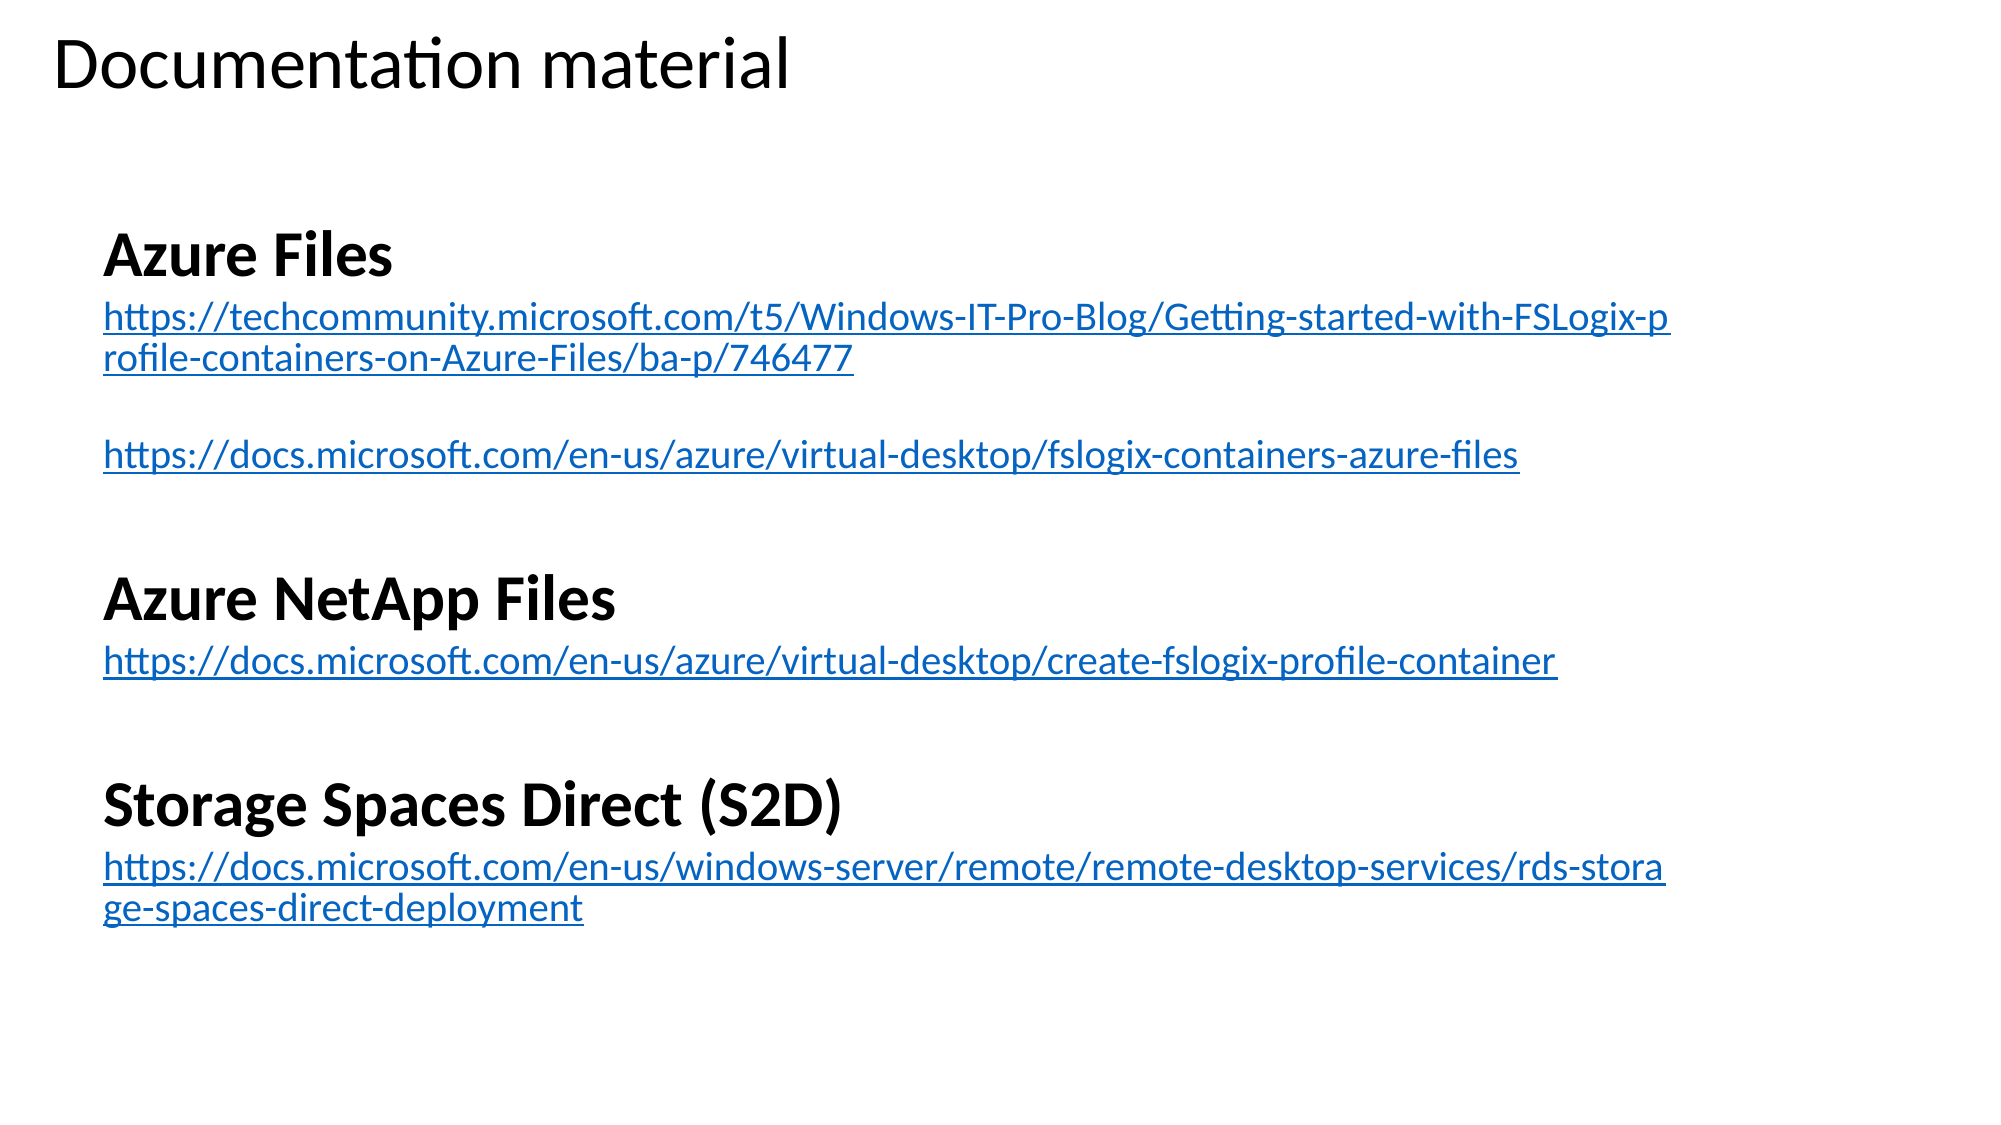

# Documentation material
Azure Files
https://techcommunity.microsoft.com/t5/Windows-IT-Pro-Blog/Getting-started-with-FSLogix-profile-containers-on-Azure-Files/ba-p/746477

https://docs.microsoft.com/en-us/azure/virtual-desktop/fslogix-containers-azure-files

Azure NetApp Files
https://docs.microsoft.com/en-us/azure/virtual-desktop/create-fslogix-profile-container

Storage Spaces Direct (S2D)
https://docs.microsoft.com/en-us/windows-server/remote/remote-desktop-services/rds-storage-spaces-direct-deployment